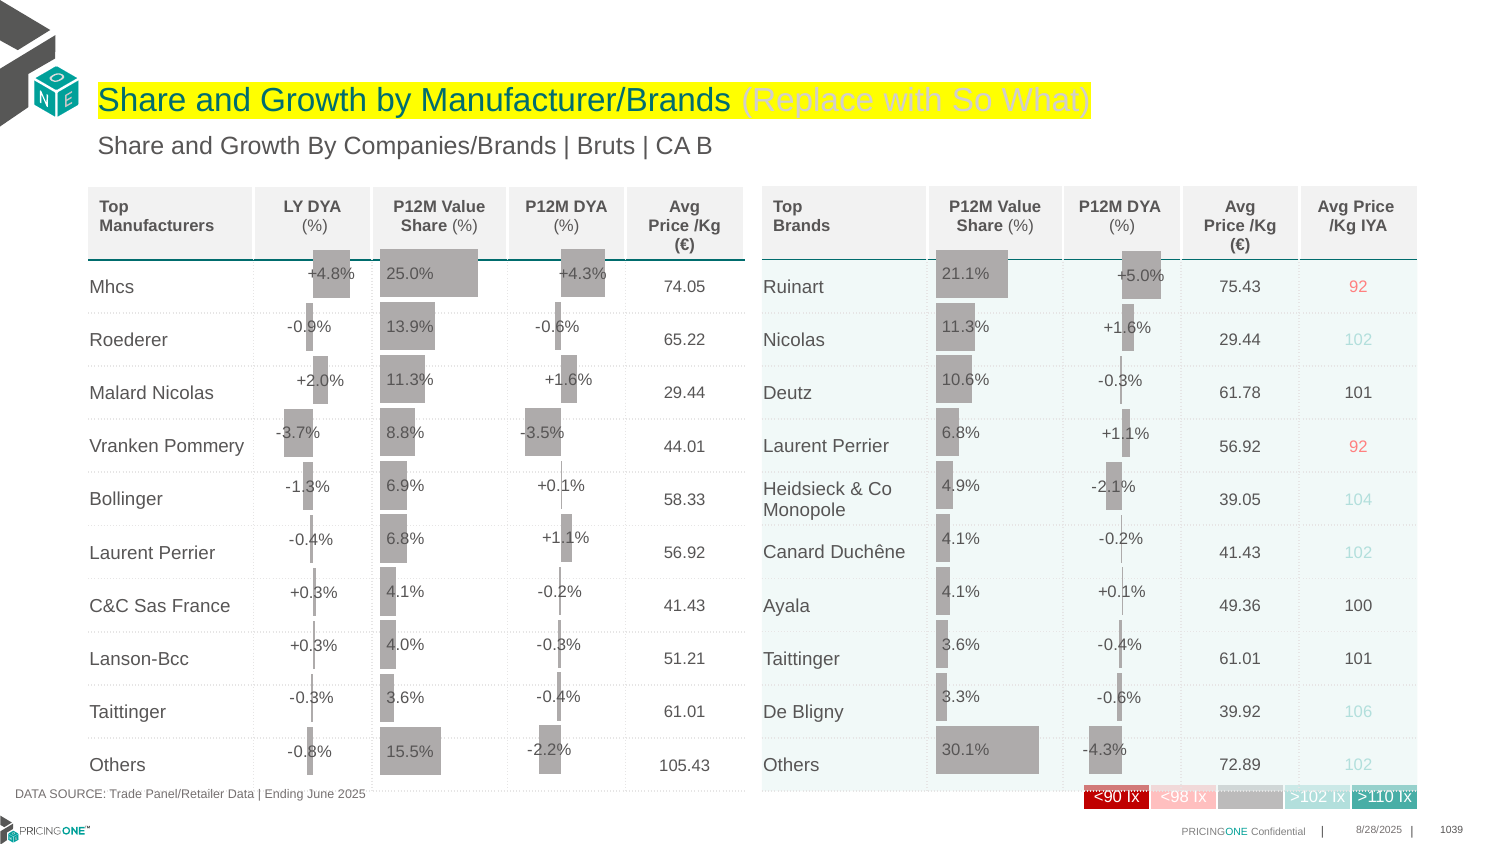

# Share and Growth by Manufacturer/Brands (Replace with So What)

Share and Growth By Companies/Brands | Bruts | CA B
| Top Brands | P12M Value Share (%) | P12M DYA (%) | Avg Price /Kg (€) | Avg Price /Kg IYA |
| --- | --- | --- | --- | --- |
| Ruinart |  |  | 75.43 | 92 |
| Nicolas |  |  | 29.44 | 102 |
| Deutz |  |  | 61.78 | 101 |
| Laurent Perrier |  |  | 56.92 | 92 |
| Heidsieck & Co Monopole |  |  | 39.05 | 104 |
| Canard Duchêne |  |  | 41.43 | 102 |
| Ayala |  |  | 49.36 | 100 |
| Taittinger |  |  | 61.01 | 101 |
| De Bligny |  |  | 39.92 | 106 |
| Others |  |  | 72.89 | 102 |
| Top Manufacturers | LY DYA (%) | P12M Value Share (%) | P12M DYA (%) | Avg Price /Kg (€) |
| --- | --- | --- | --- | --- |
| Mhcs |  |  |  | 74.05 |
| Roederer |  |  |  | 65.22 |
| Malard Nicolas |  |  |  | 29.44 |
| Vranken Pommery |  |  |  | 44.01 |
| Bollinger |  |  |  | 58.33 |
| Laurent Perrier |  |  |  | 56.92 |
| C&C Sas France |  |  |  | 41.43 |
| Lanson-Bcc |  |  |  | 51.21 |
| Taittinger |  |  |  | 61.01 |
| Others |  |  |  | 105.43 |

### Chart

| Category | Share DYA P12M |
|---|---|
| None | 0.043150075762176276 |

### Chart

| Category | Value Share P12M |
|---|---|
| None | 0.25040410610441716 |

### Chart

| Category | Share DYA LY |
|---|---|
| None | 0.047755517266438896 |

### Chart

| Category | Value Share |
|---|---|
| None | 0.21116749634533524 |

### Chart

| Category | Share DYA |
|---|---|
| None | 0.0501886546599955 |
DATA SOURCE: Trade Panel/Retailer Data | Ending June 2025
| <90 Ix | <98 Ix |  | >102 Ix | >110 Ix |
| --- | --- | --- | --- | --- |

8/28/2025
1039